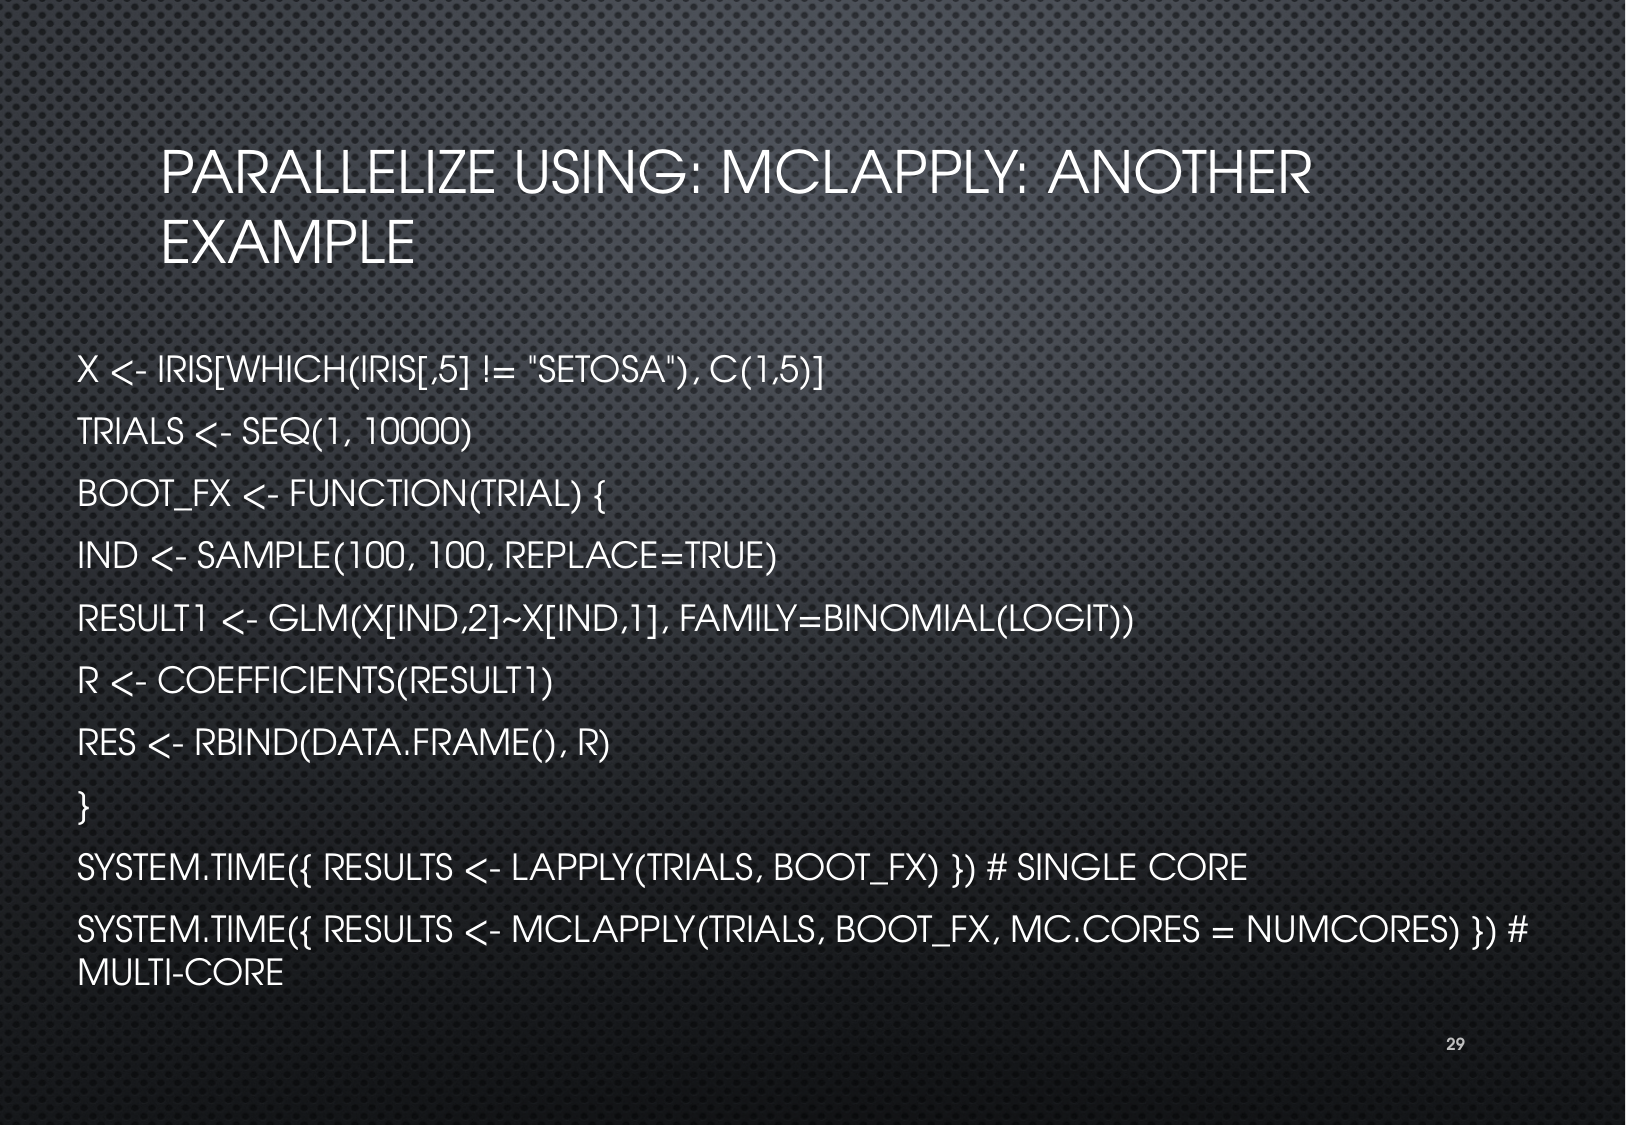

# Parallelize using: mclapply: another example
x <- iris[which(iris[,5] != "setosa"), c(1,5)]
trials <- seq(1, 10000)
boot_fx <- function(trial) {
ind <- sample(100, 100, replace=TRUE)
result1 <- glm(x[ind,2]~x[ind,1], family=binomial(logit))
r <- coefficients(result1)
res <- rbind(data.frame(), r)
}
system.time({ results <- lapply(trials, boot_fx) }) # single core
system.time({ results <- mclapply(trials, boot_fx, mc.cores = numCores) }) # multi-core
29